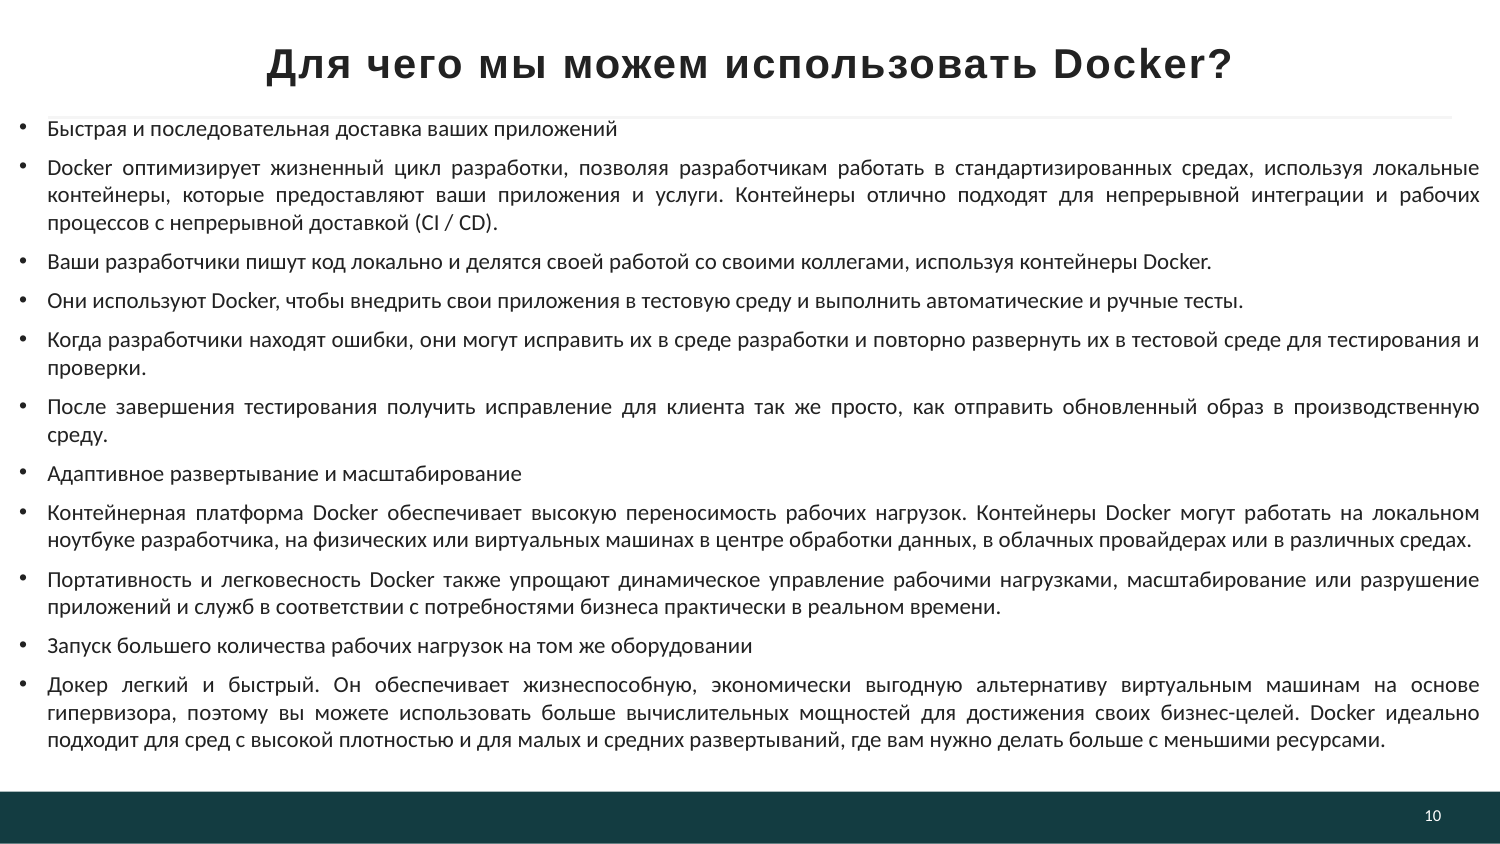

# Для чего мы можем использовать Docker?
Быстрая и последовательная доставка ваших приложений
Docker оптимизирует жизненный цикл разработки, позволяя разработчикам работать в стандартизированных средах, используя локальные контейнеры, которые предоставляют ваши приложения и услуги. Контейнеры отлично подходят для непрерывной интеграции и рабочих процессов с непрерывной доставкой (CI / CD).
Ваши разработчики пишут код локально и делятся своей работой со своими коллегами, используя контейнеры Docker.
Они используют Docker, чтобы внедрить свои приложения в тестовую среду и выполнить автоматические и ручные тесты.
Когда разработчики находят ошибки, они могут исправить их в среде разработки и повторно развернуть их в тестовой среде для тестирования и проверки.
После завершения тестирования получить исправление для клиента так же просто, как отправить обновленный образ в производственную среду.
Адаптивное развертывание и масштабирование
Контейнерная платформа Docker обеспечивает высокую переносимость рабочих нагрузок. Контейнеры Docker могут работать на локальном ноутбуке разработчика, на физических или виртуальных машинах в центре обработки данных, в облачных провайдерах или в различных средах.
Портативность и легковесность Docker также упрощают динамическое управление рабочими нагрузками, масштабирование или разрушение приложений и служб в соответствии с потребностями бизнеса практически в реальном времени.
Запуск большего количества рабочих нагрузок на том же оборудовании
Докер легкий и быстрый. Он обеспечивает жизнеспособную, экономически выгодную альтернативу виртуальным машинам на основе гипервизора, поэтому вы можете использовать больше вычислительных мощностей для достижения своих бизнес-целей. Docker идеально подходит для сред с высокой плотностью и для малых и средних развертываний, где вам нужно делать больше с меньшими ресурсами.
10